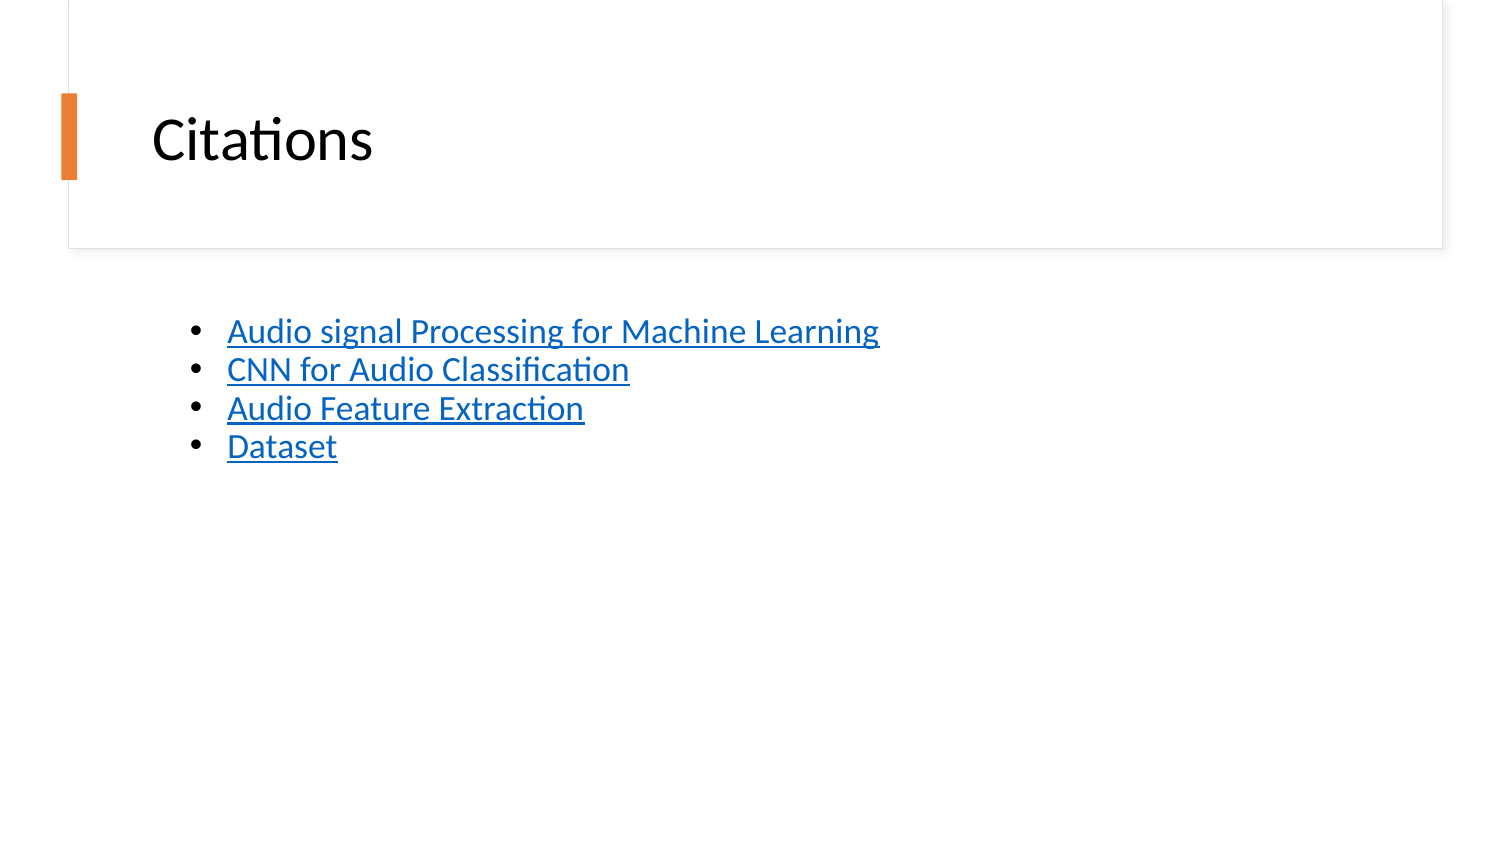

# Citations

Audio signal Processing for Machine Learning
CNN for Audio Classification
Audio Feature Extraction
Dataset